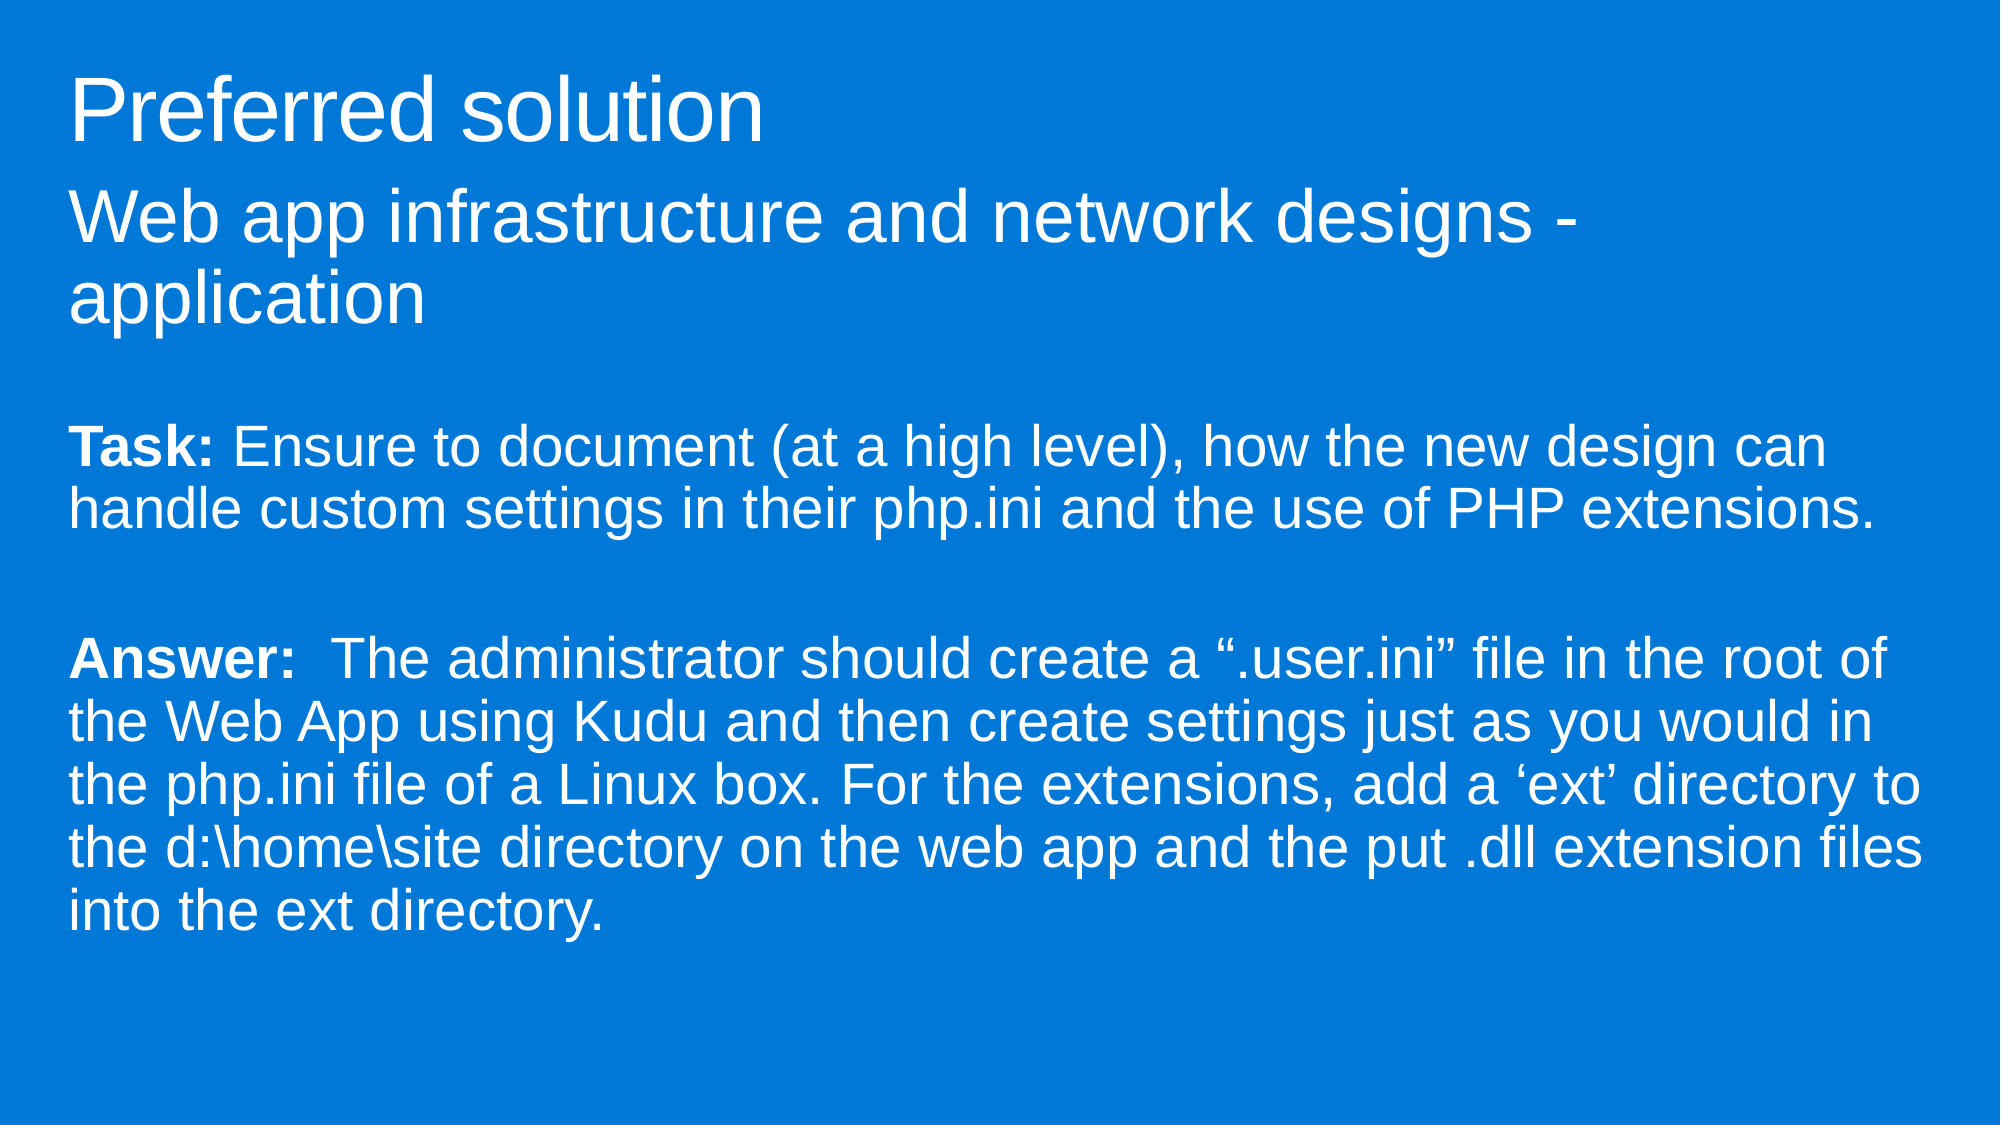

# Preferred solution
Web app infrastructure and network designs - application

Task: Ensure to document (at a high level), how the new design can handle custom settings in their php.ini and the use of PHP extensions.

Answer:  The administrator should create a “.user.ini” file in the root of the Web App using Kudu and then create settings just as you would in the php.ini file of a Linux box. For the extensions, add a ‘ext’ directory to the d:\home\site directory on the web app and the put .dll extension files into the ext directory.